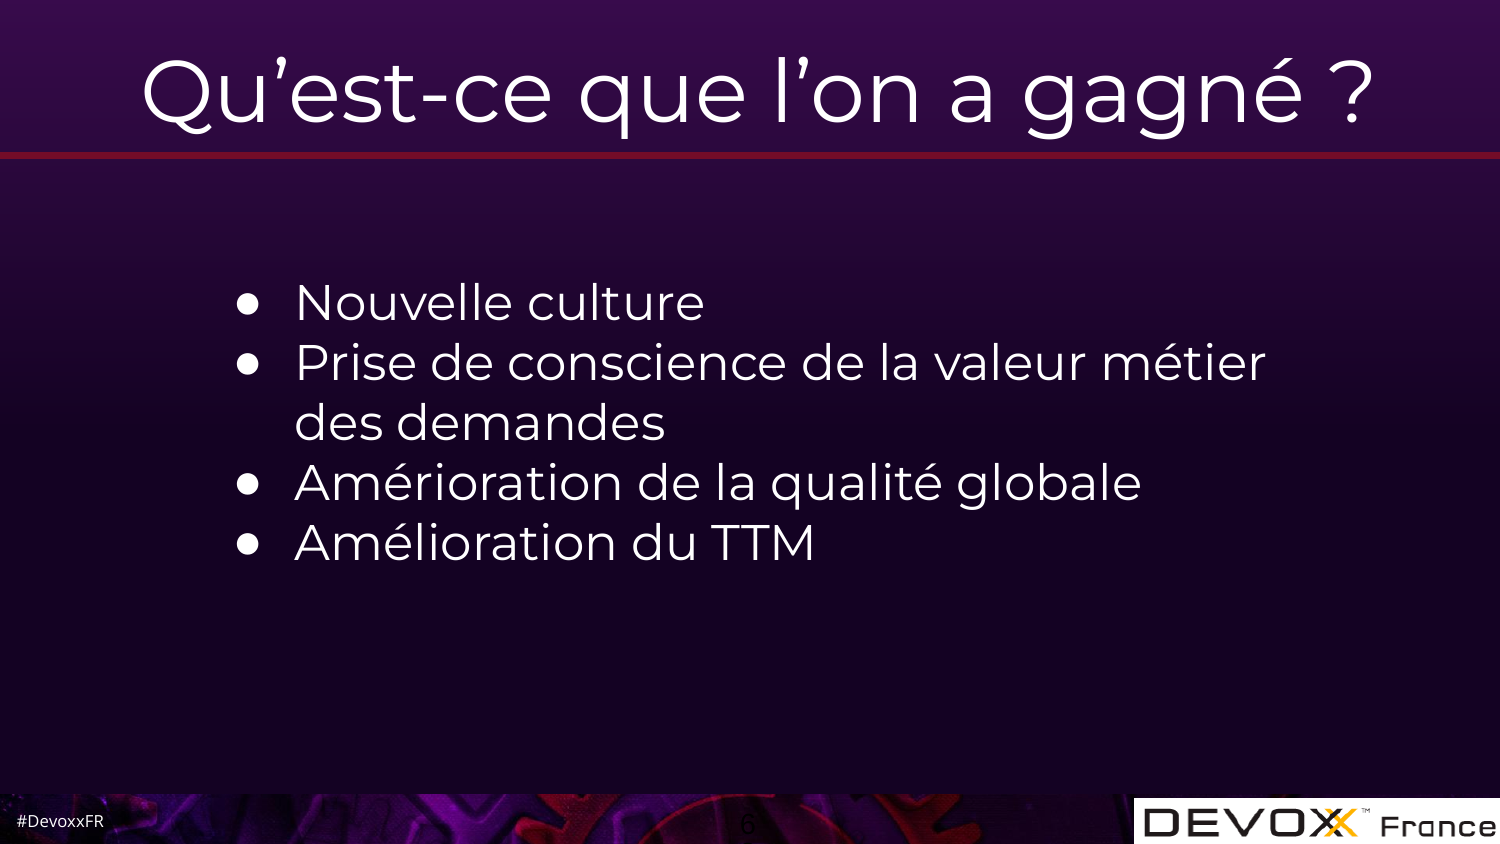

# Qu’est-ce que l’on a gagné ?
Nouvelle culture
Prise de conscience de la valeur métier des demandes
Amérioration de la qualité globale
Amélioration du TTM
68